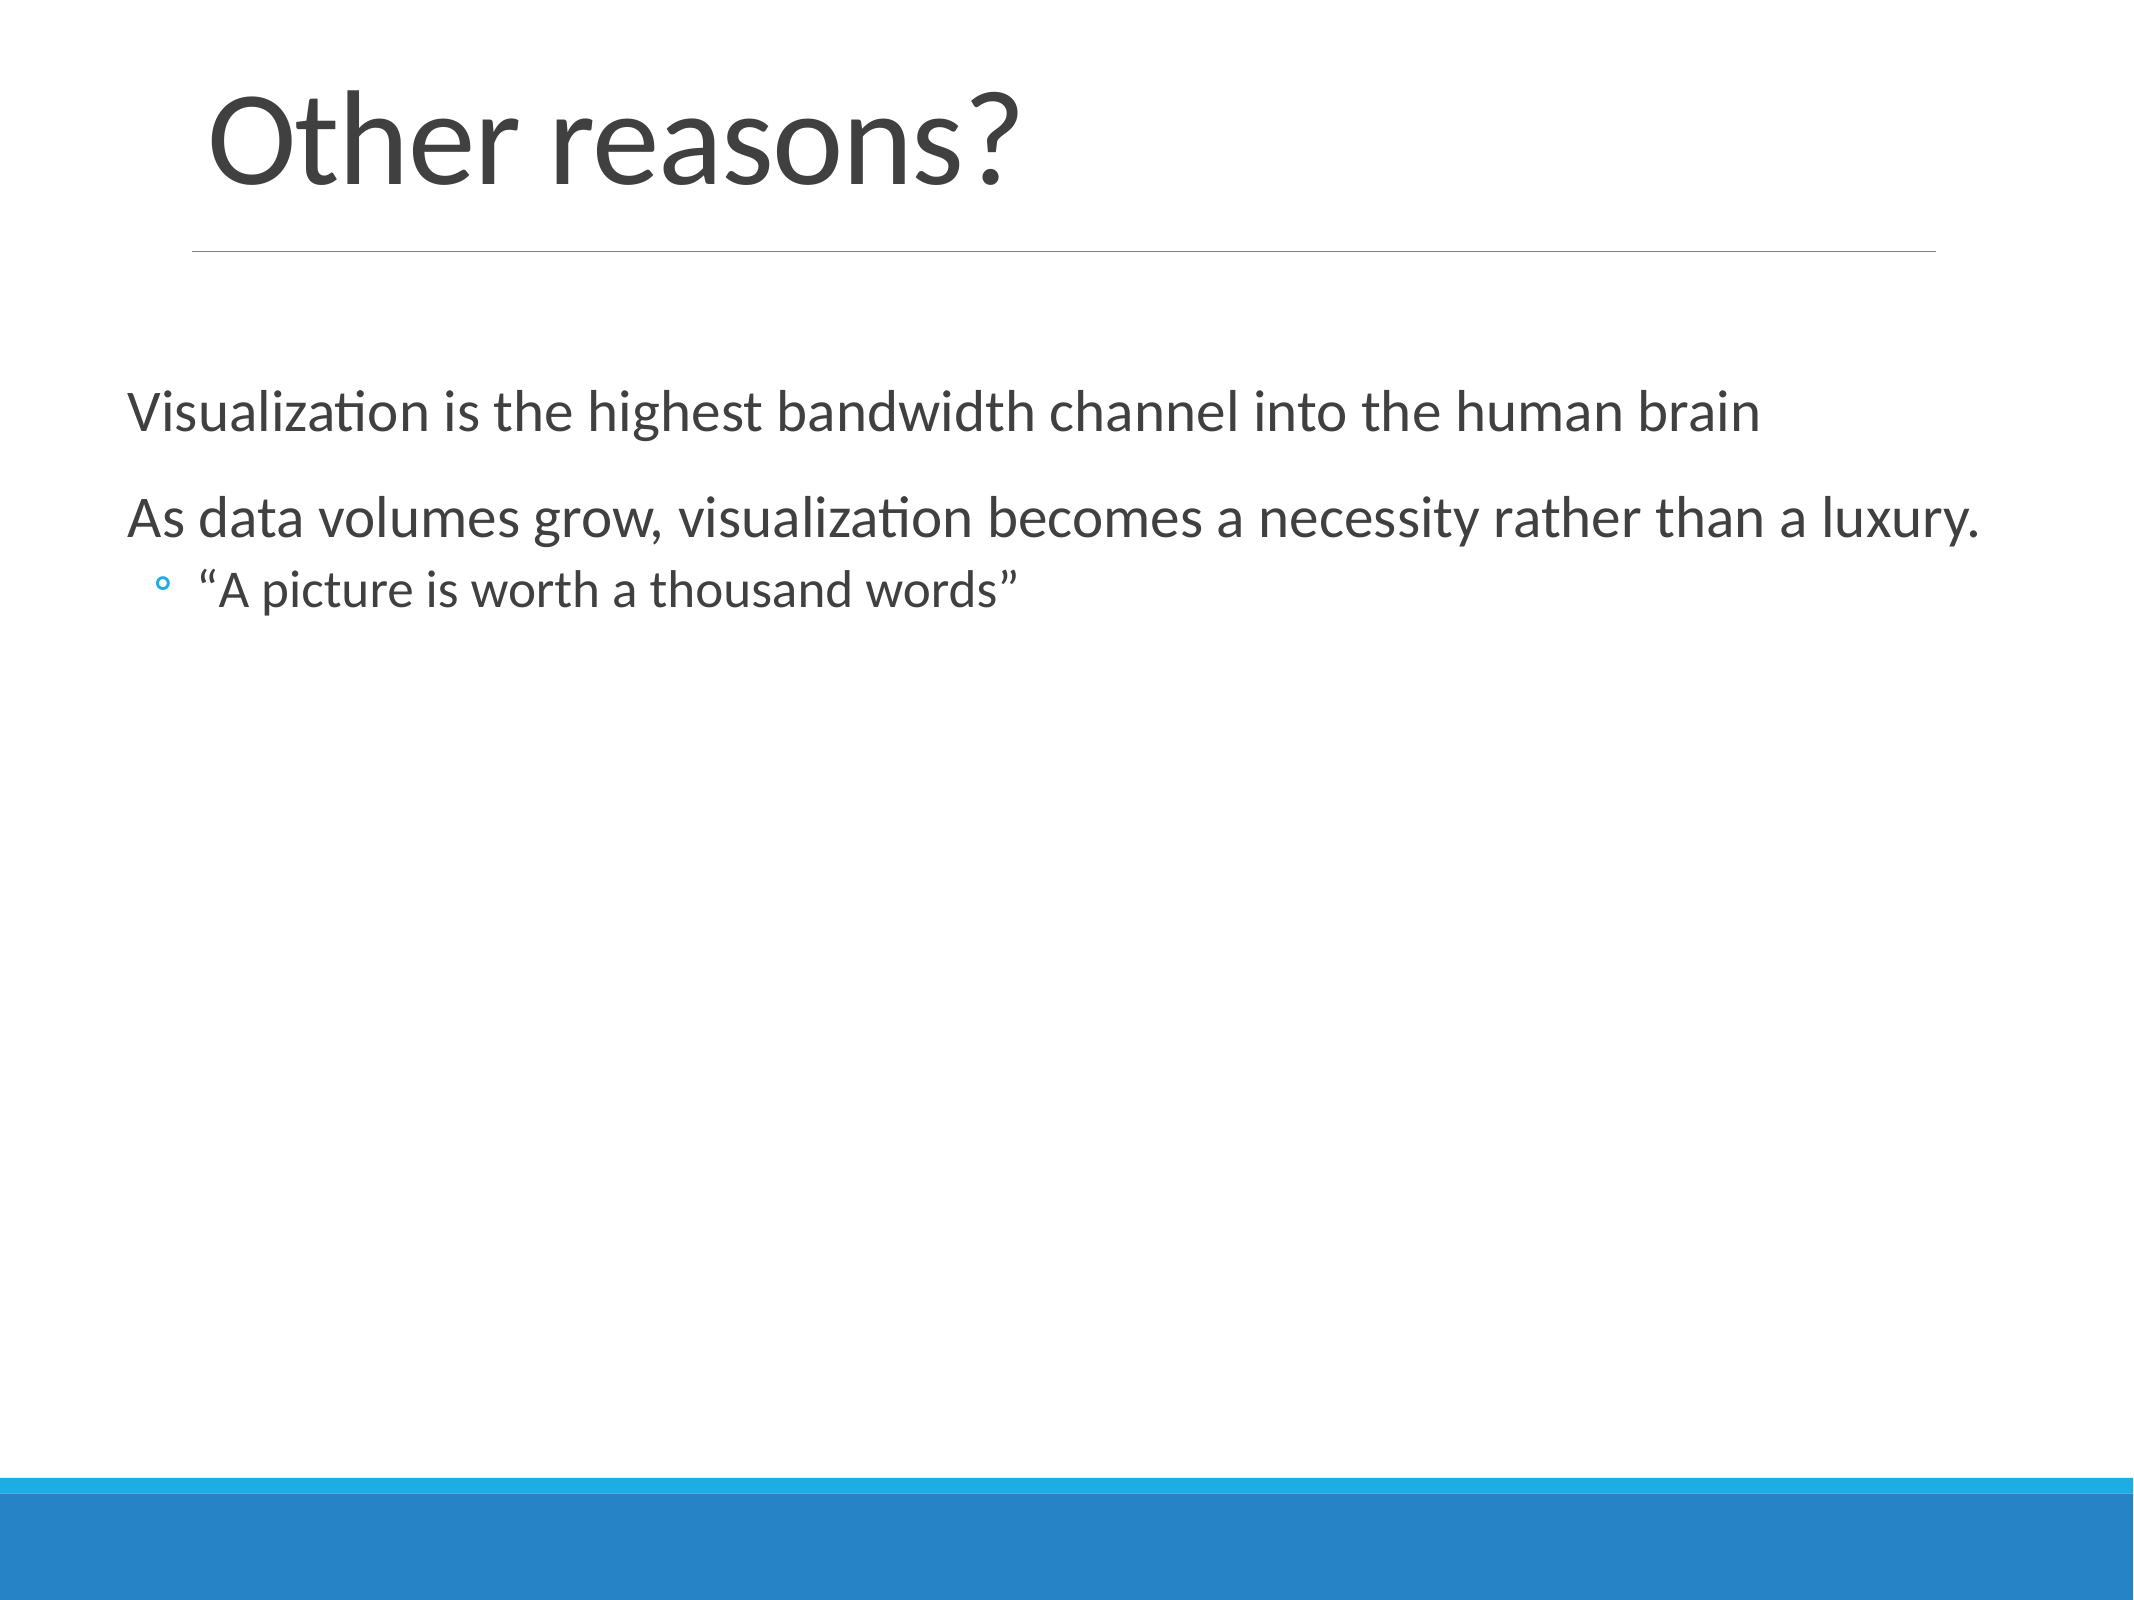

# Other reasons?
Visualization is the highest bandwidth channel into the human brain
As data volumes grow, visualization becomes a necessity rather than a luxury.
“A picture is worth a thousand words”